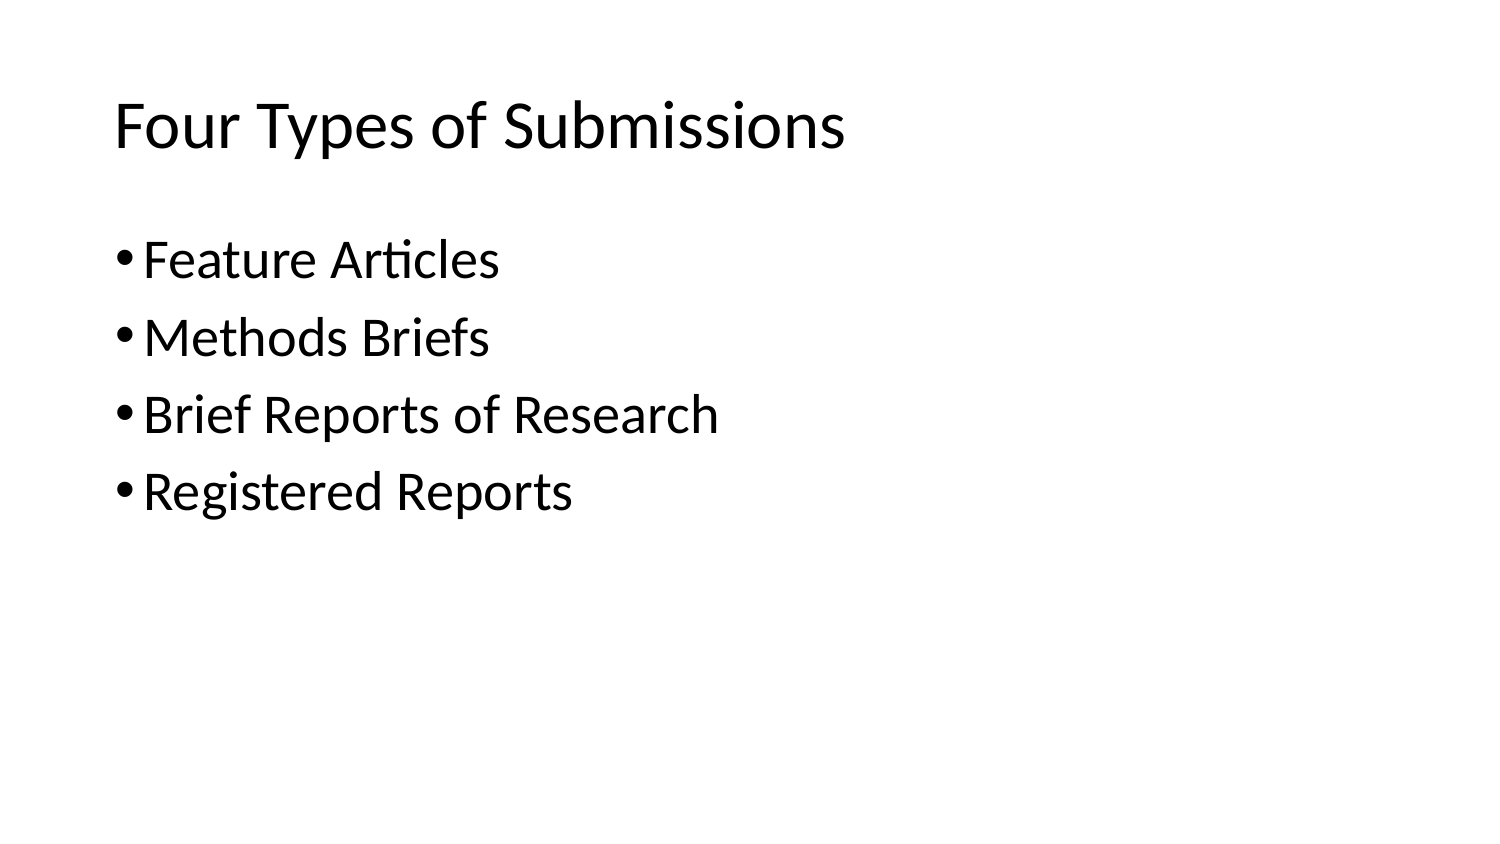

# Four Types of Submissions
Feature Articles
Methods Briefs
Brief Reports of Research
Registered Reports